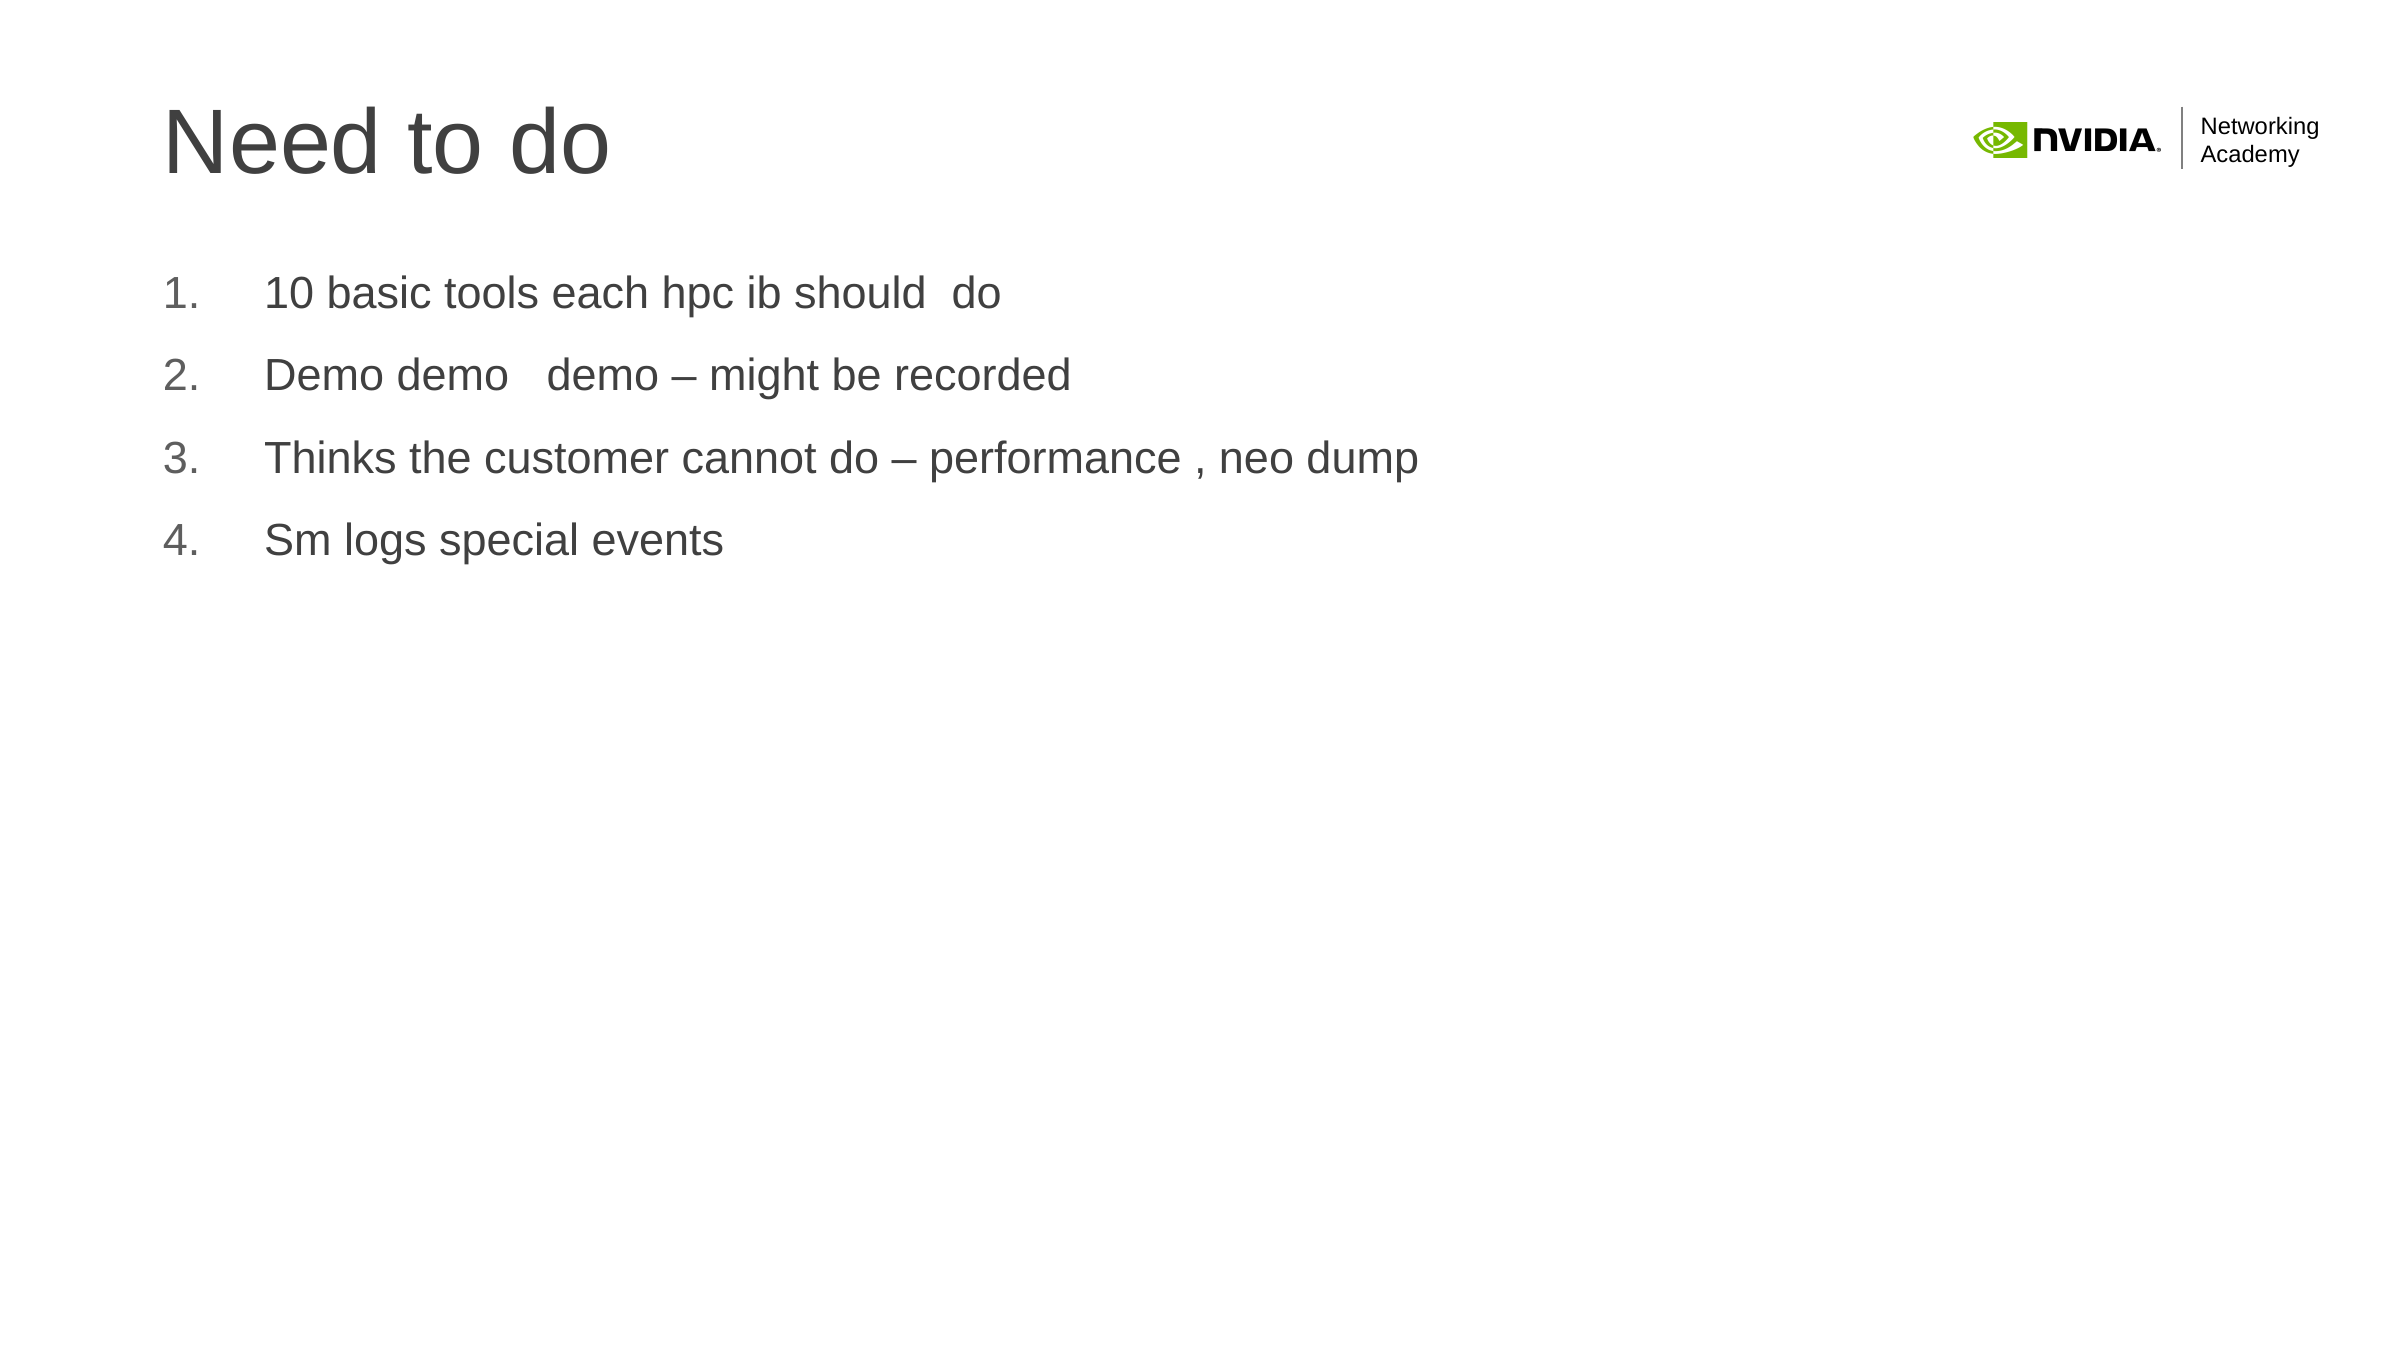

# Need to do
10 basic tools each hpc ib should  do
Demo demo   demo – might be recorded
Thinks the customer cannot do – performance , neo dump
Sm logs special events